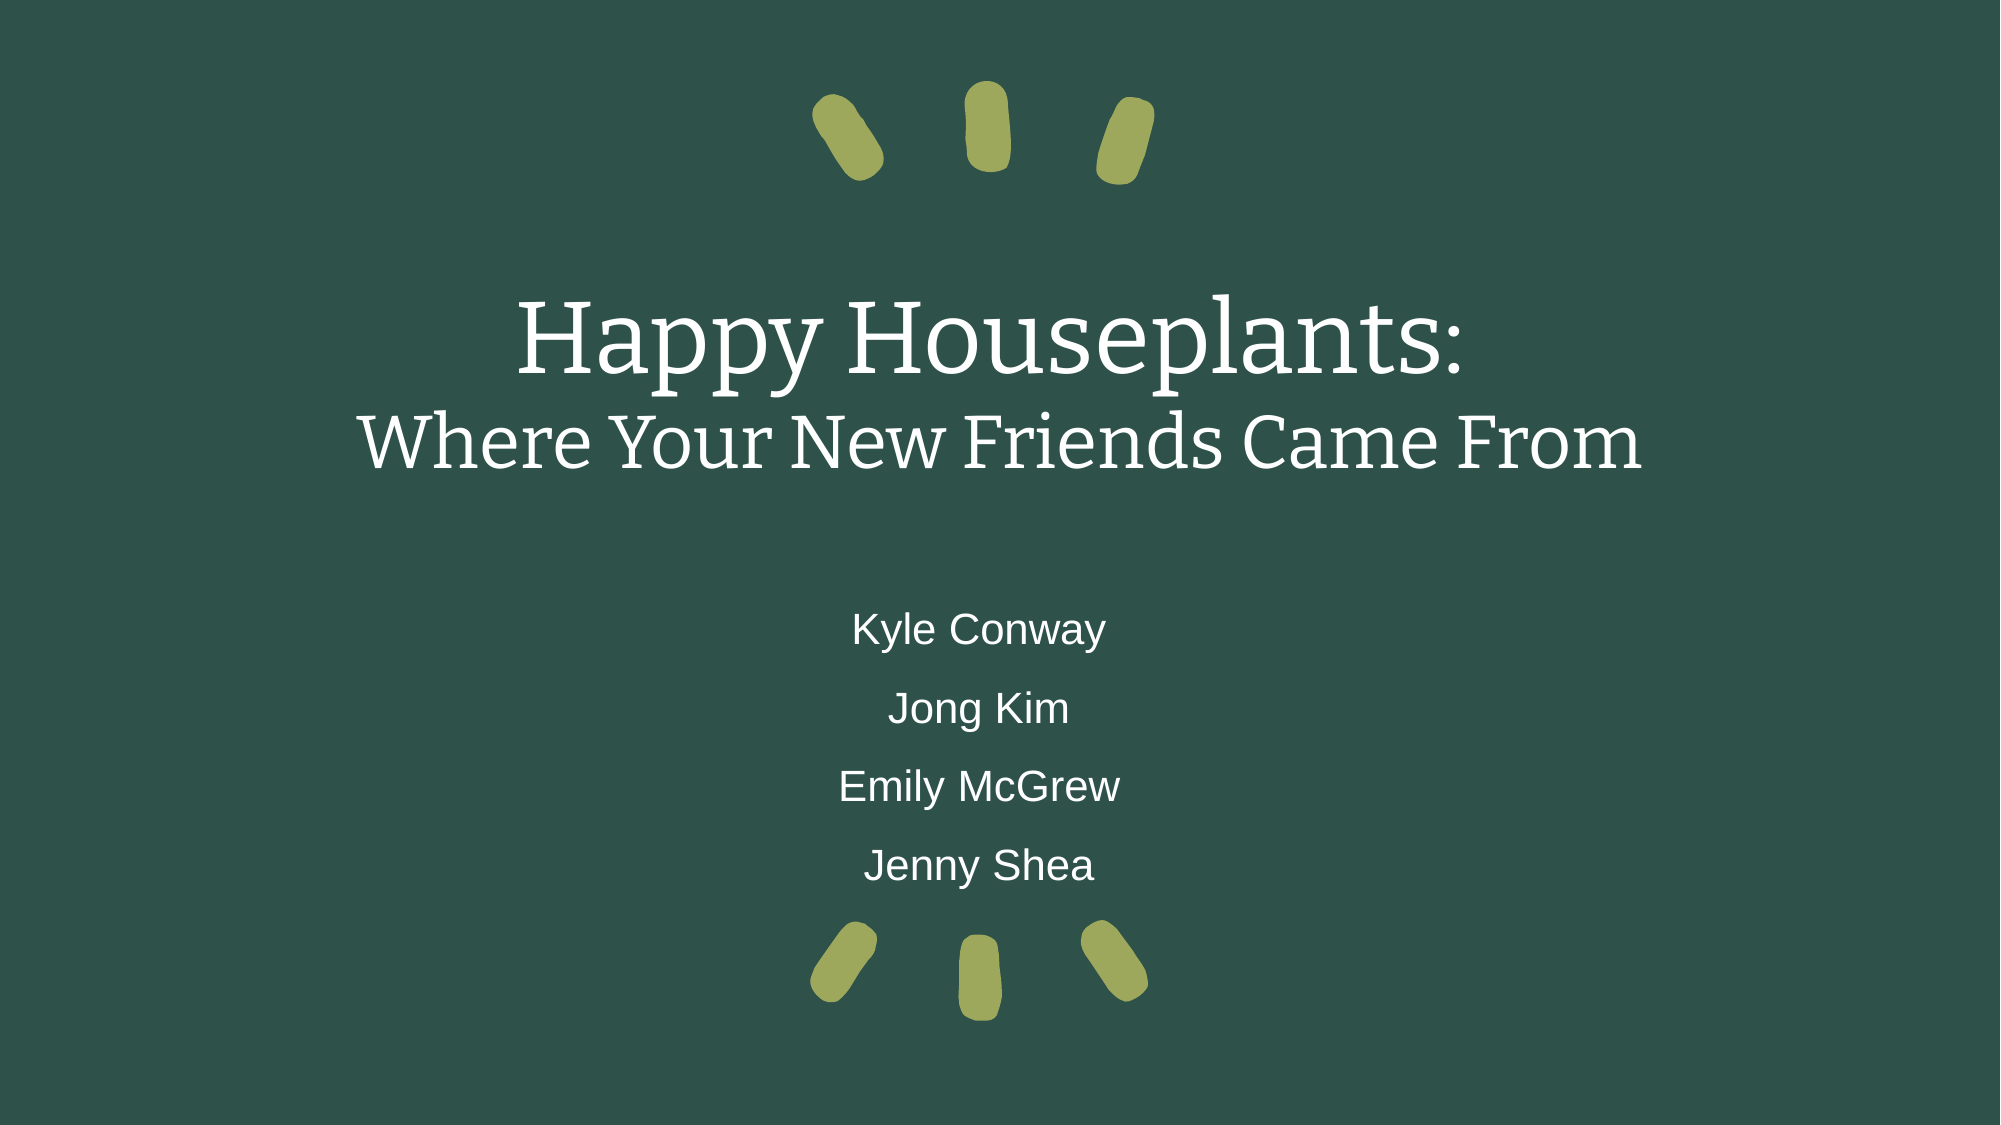

# Happy Houseplants:
Where Your New Friends Came From
Kyle Conway
Jong Kim
Emily McGrew
Jenny Shea